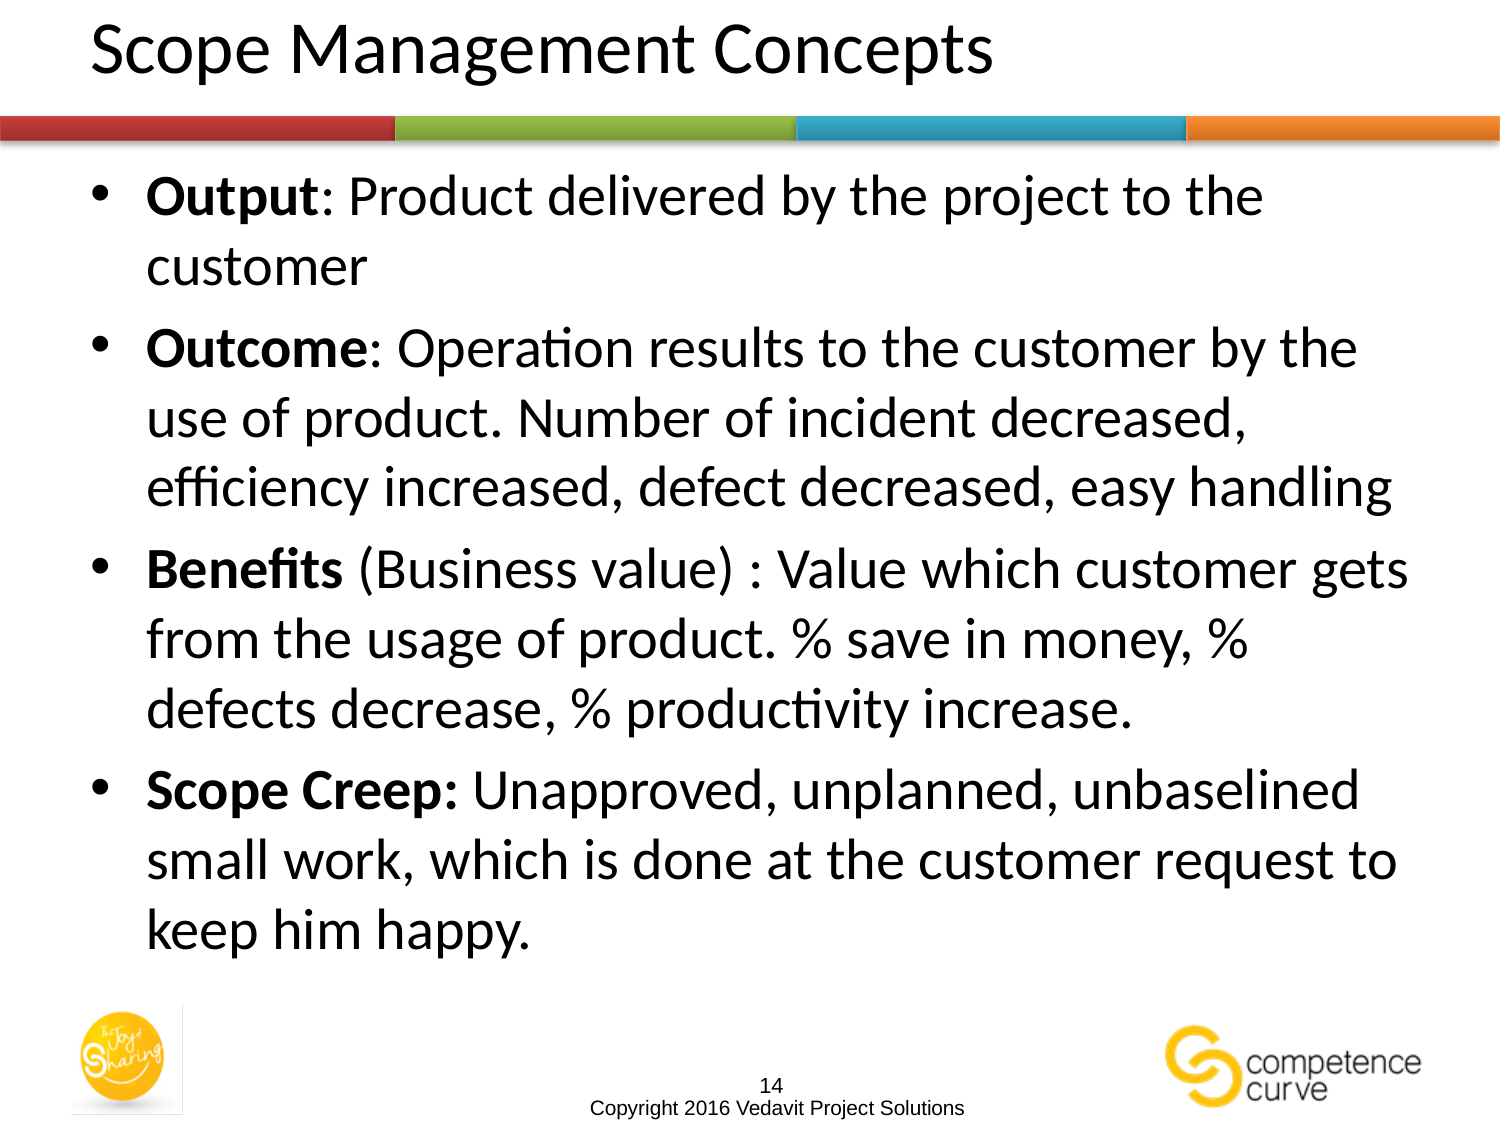

# Scope Management Concepts
Output: Product delivered by the project to the customer
Outcome: Operation results to the customer by the use of product. Number of incident decreased, efficiency increased, defect decreased, easy handling
Benefits (Business value) : Value which customer gets from the usage of product. % save in money, % defects decrease, % productivity increase.
Scope Creep: Unapproved, unplanned, unbaselined small work, which is done at the customer request to keep him happy.
14
Copyright 2016 Vedavit Project Solutions